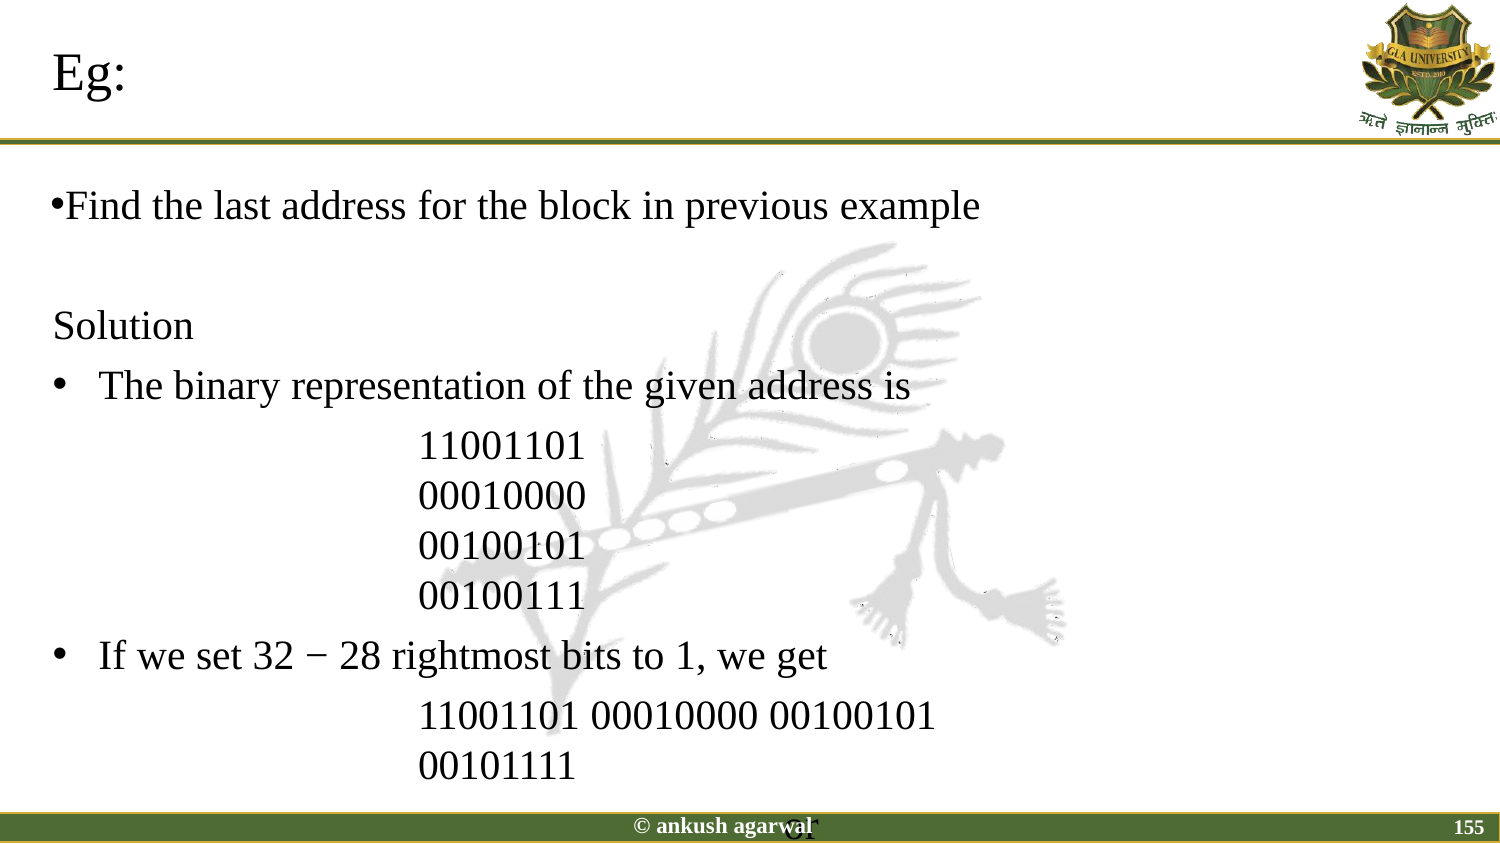

Eg:
Find the last address for the block in previous example  Solution
The binary representation of the given address is
11001101	00010000	00100101	00100111
If we set 32 − 28 rightmost bits to 1, we get
11001101 00010000 00100101 00101111
or  205.16.37.47
© ankush agarwal
155